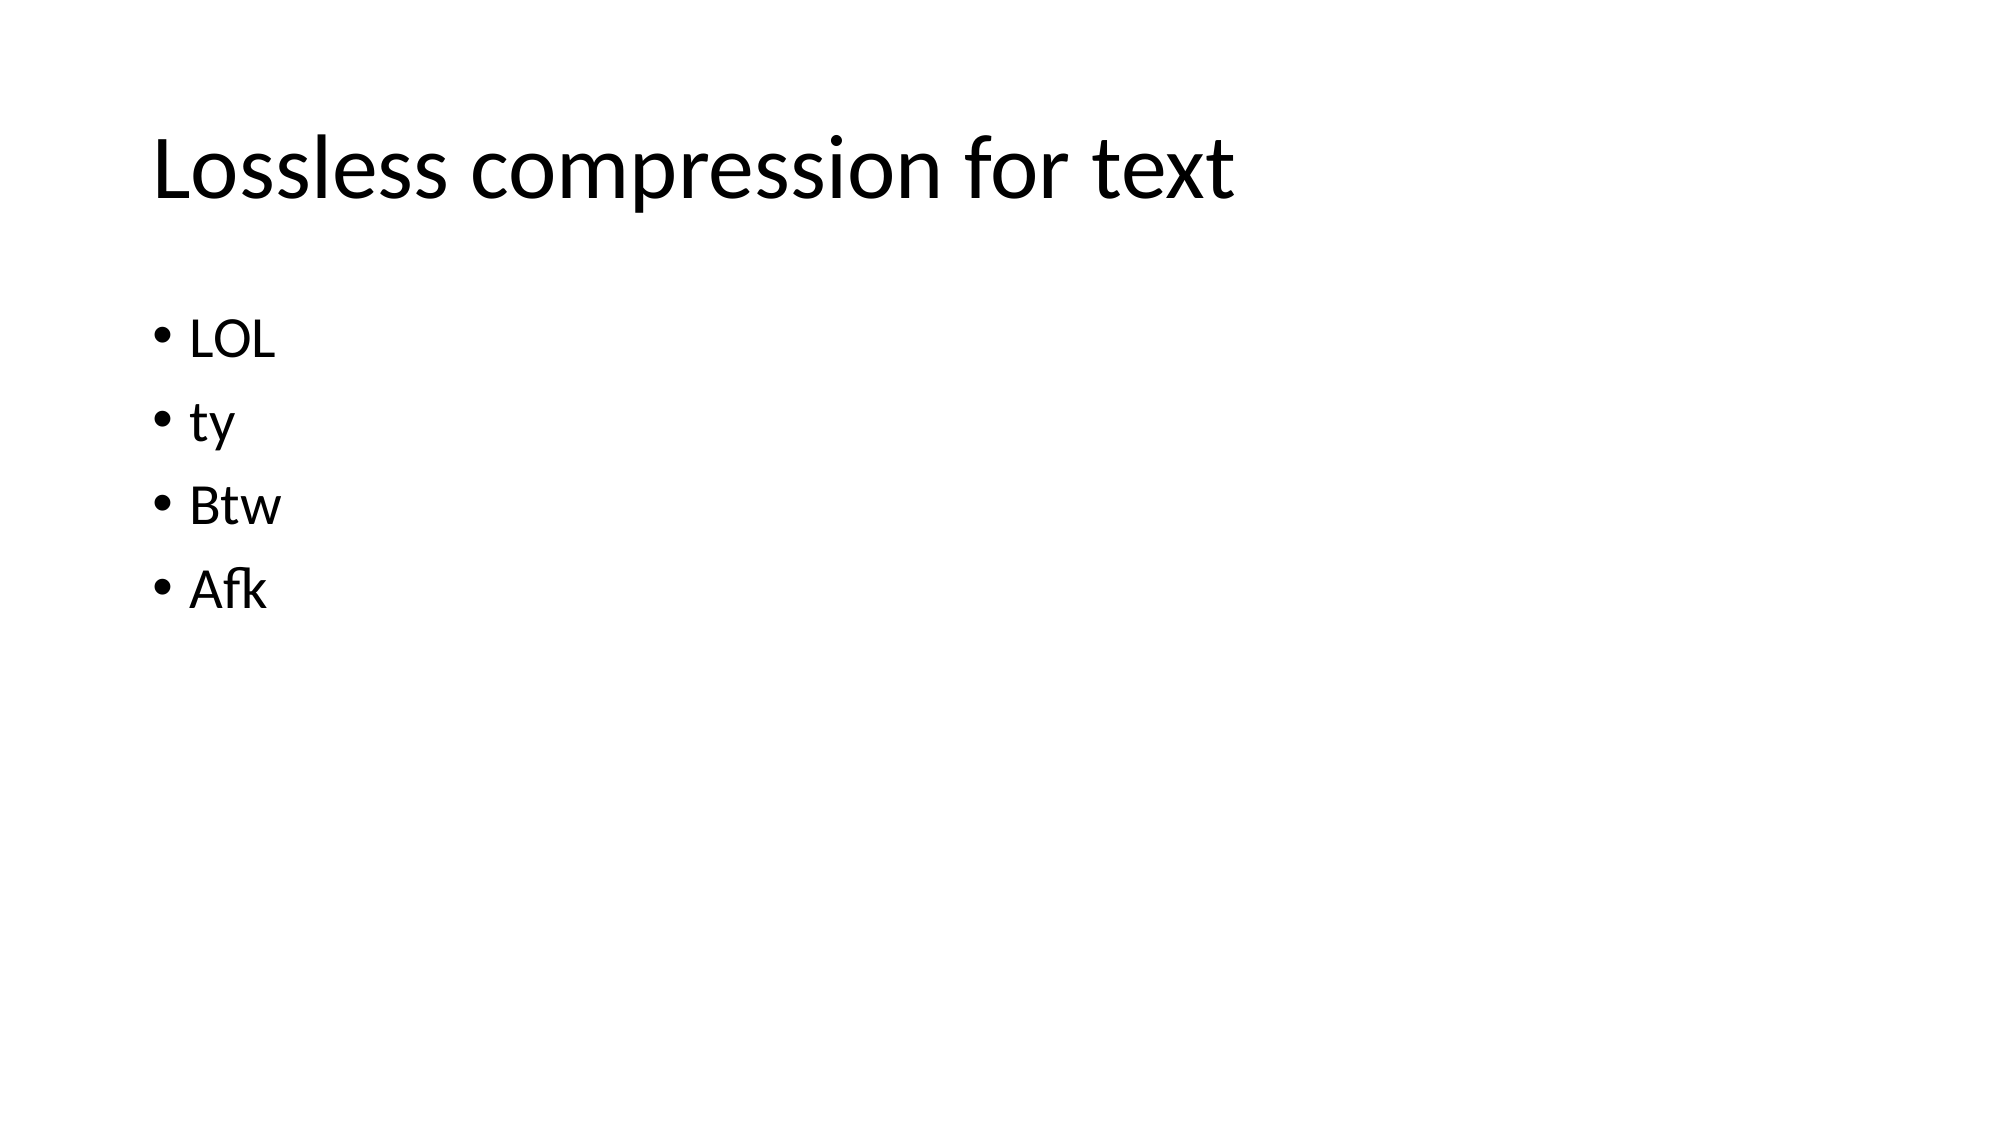

# Lossless compression for text
LOL
ty
Btw
Afk